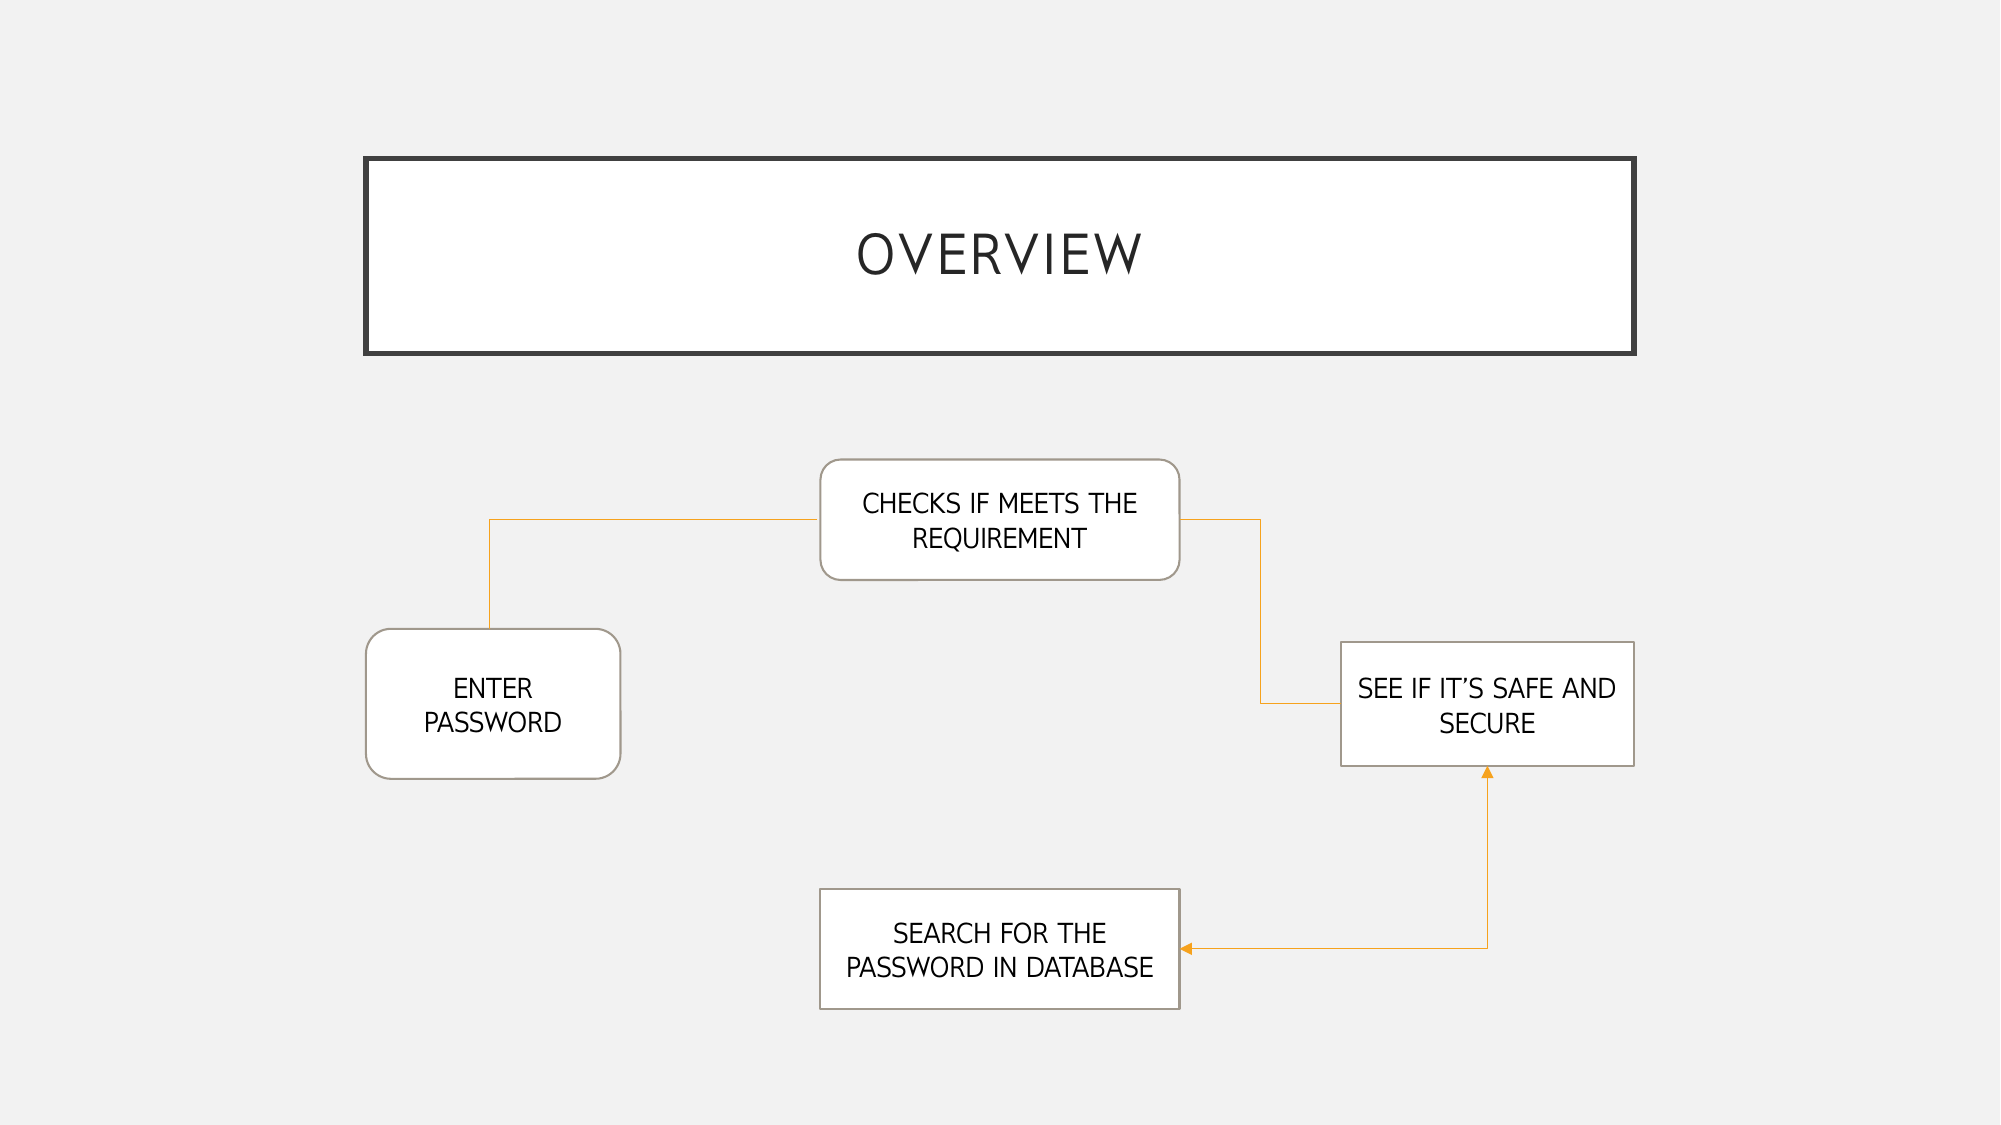

# OVERVIEW
CHECKS IF MEETS THE REQUIREMENT
ENTER PASSWORD
SEE IF IT’S SAFE AND SECURE
SEARCH FOR THE PASSWORD IN DATABASE